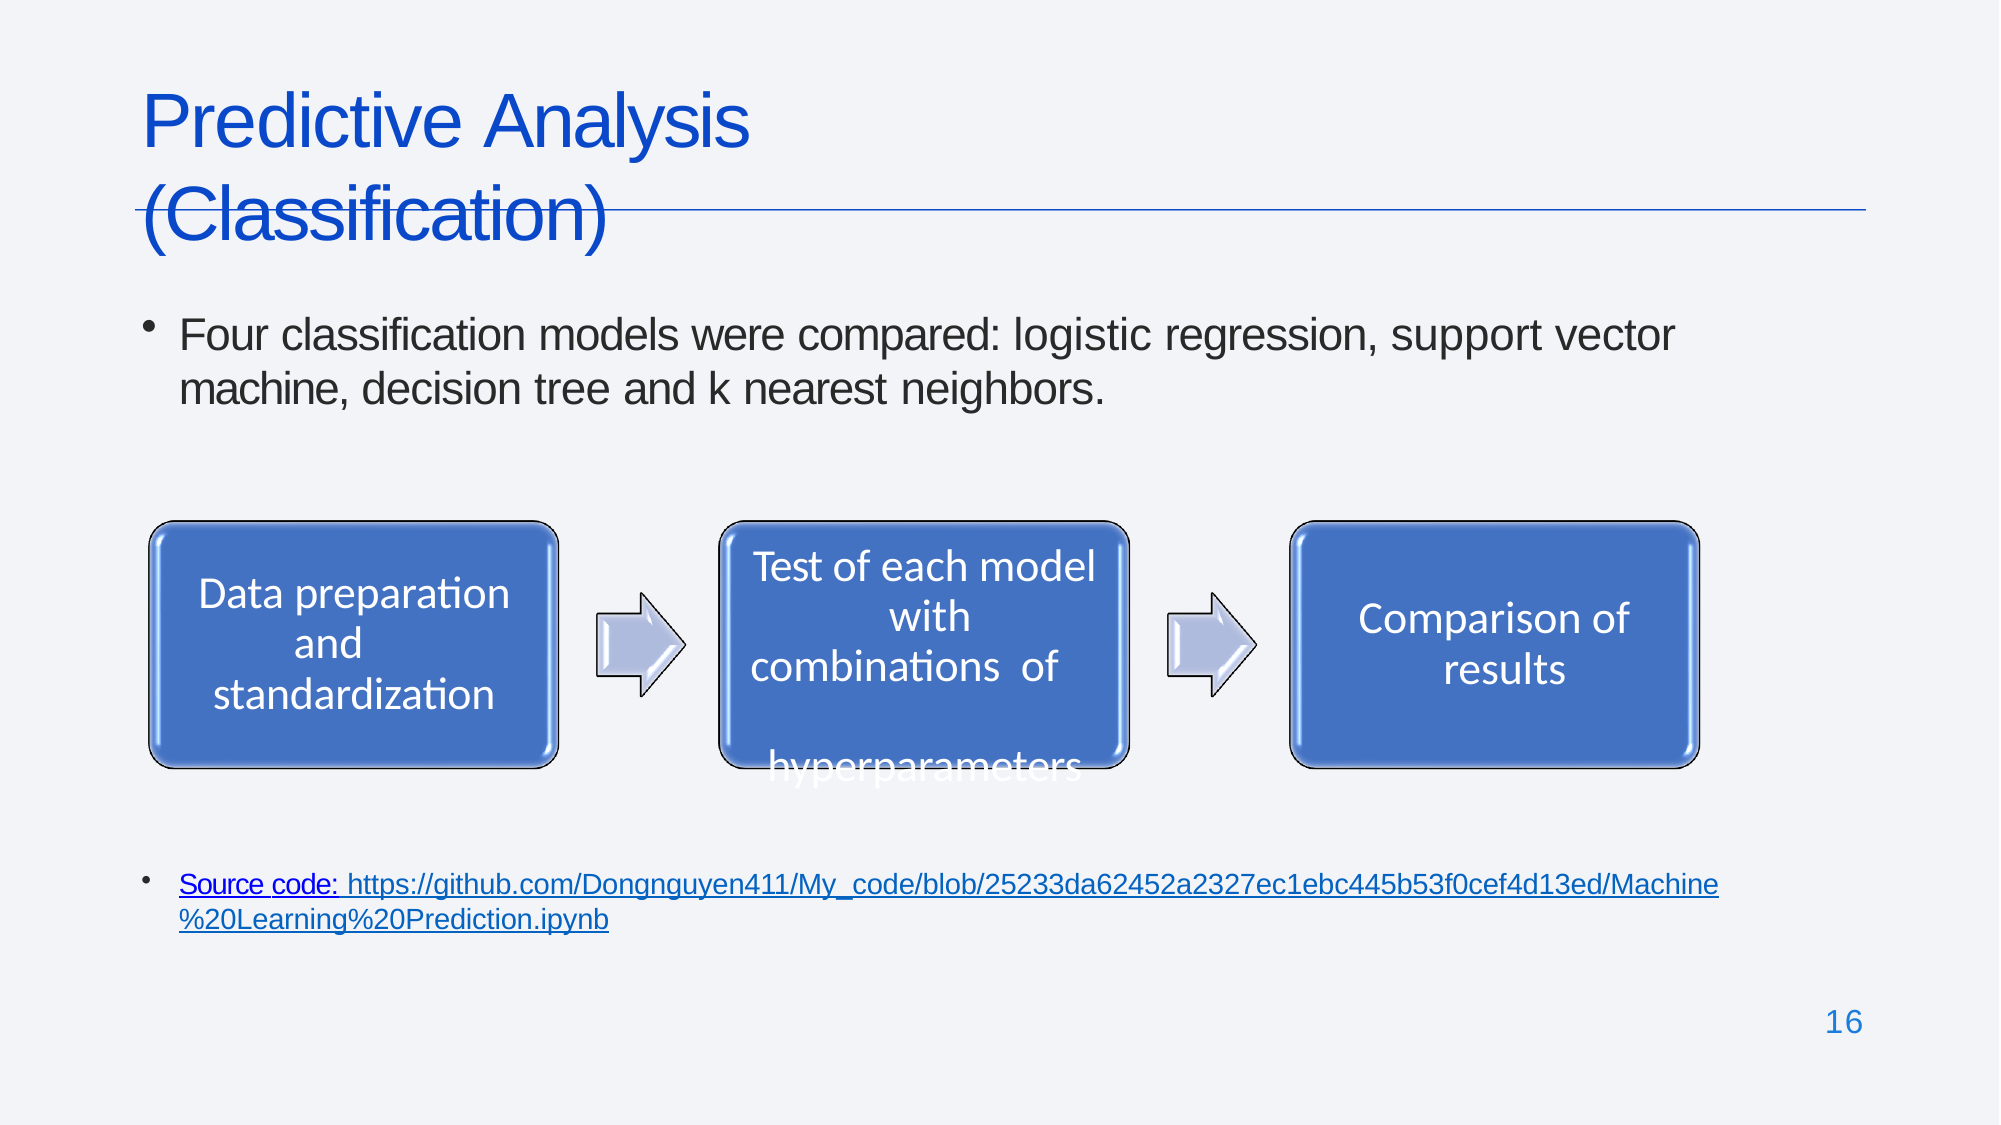

# Predictive Analysis (Classification)
Four classification models were compared: logistic regression, support vector  machine, decision tree and k nearest neighbors.

Test of each model  with combinations  of             hyperparameters
Data preparation  and       standardization
Comparison of  results

Source code: https://github.com/Dongnguyen411/My_code/blob/25233da62452a2327ec1ebc445b53f0cef4d13ed/Machine%20Learning%20Prediction.ipynb
16